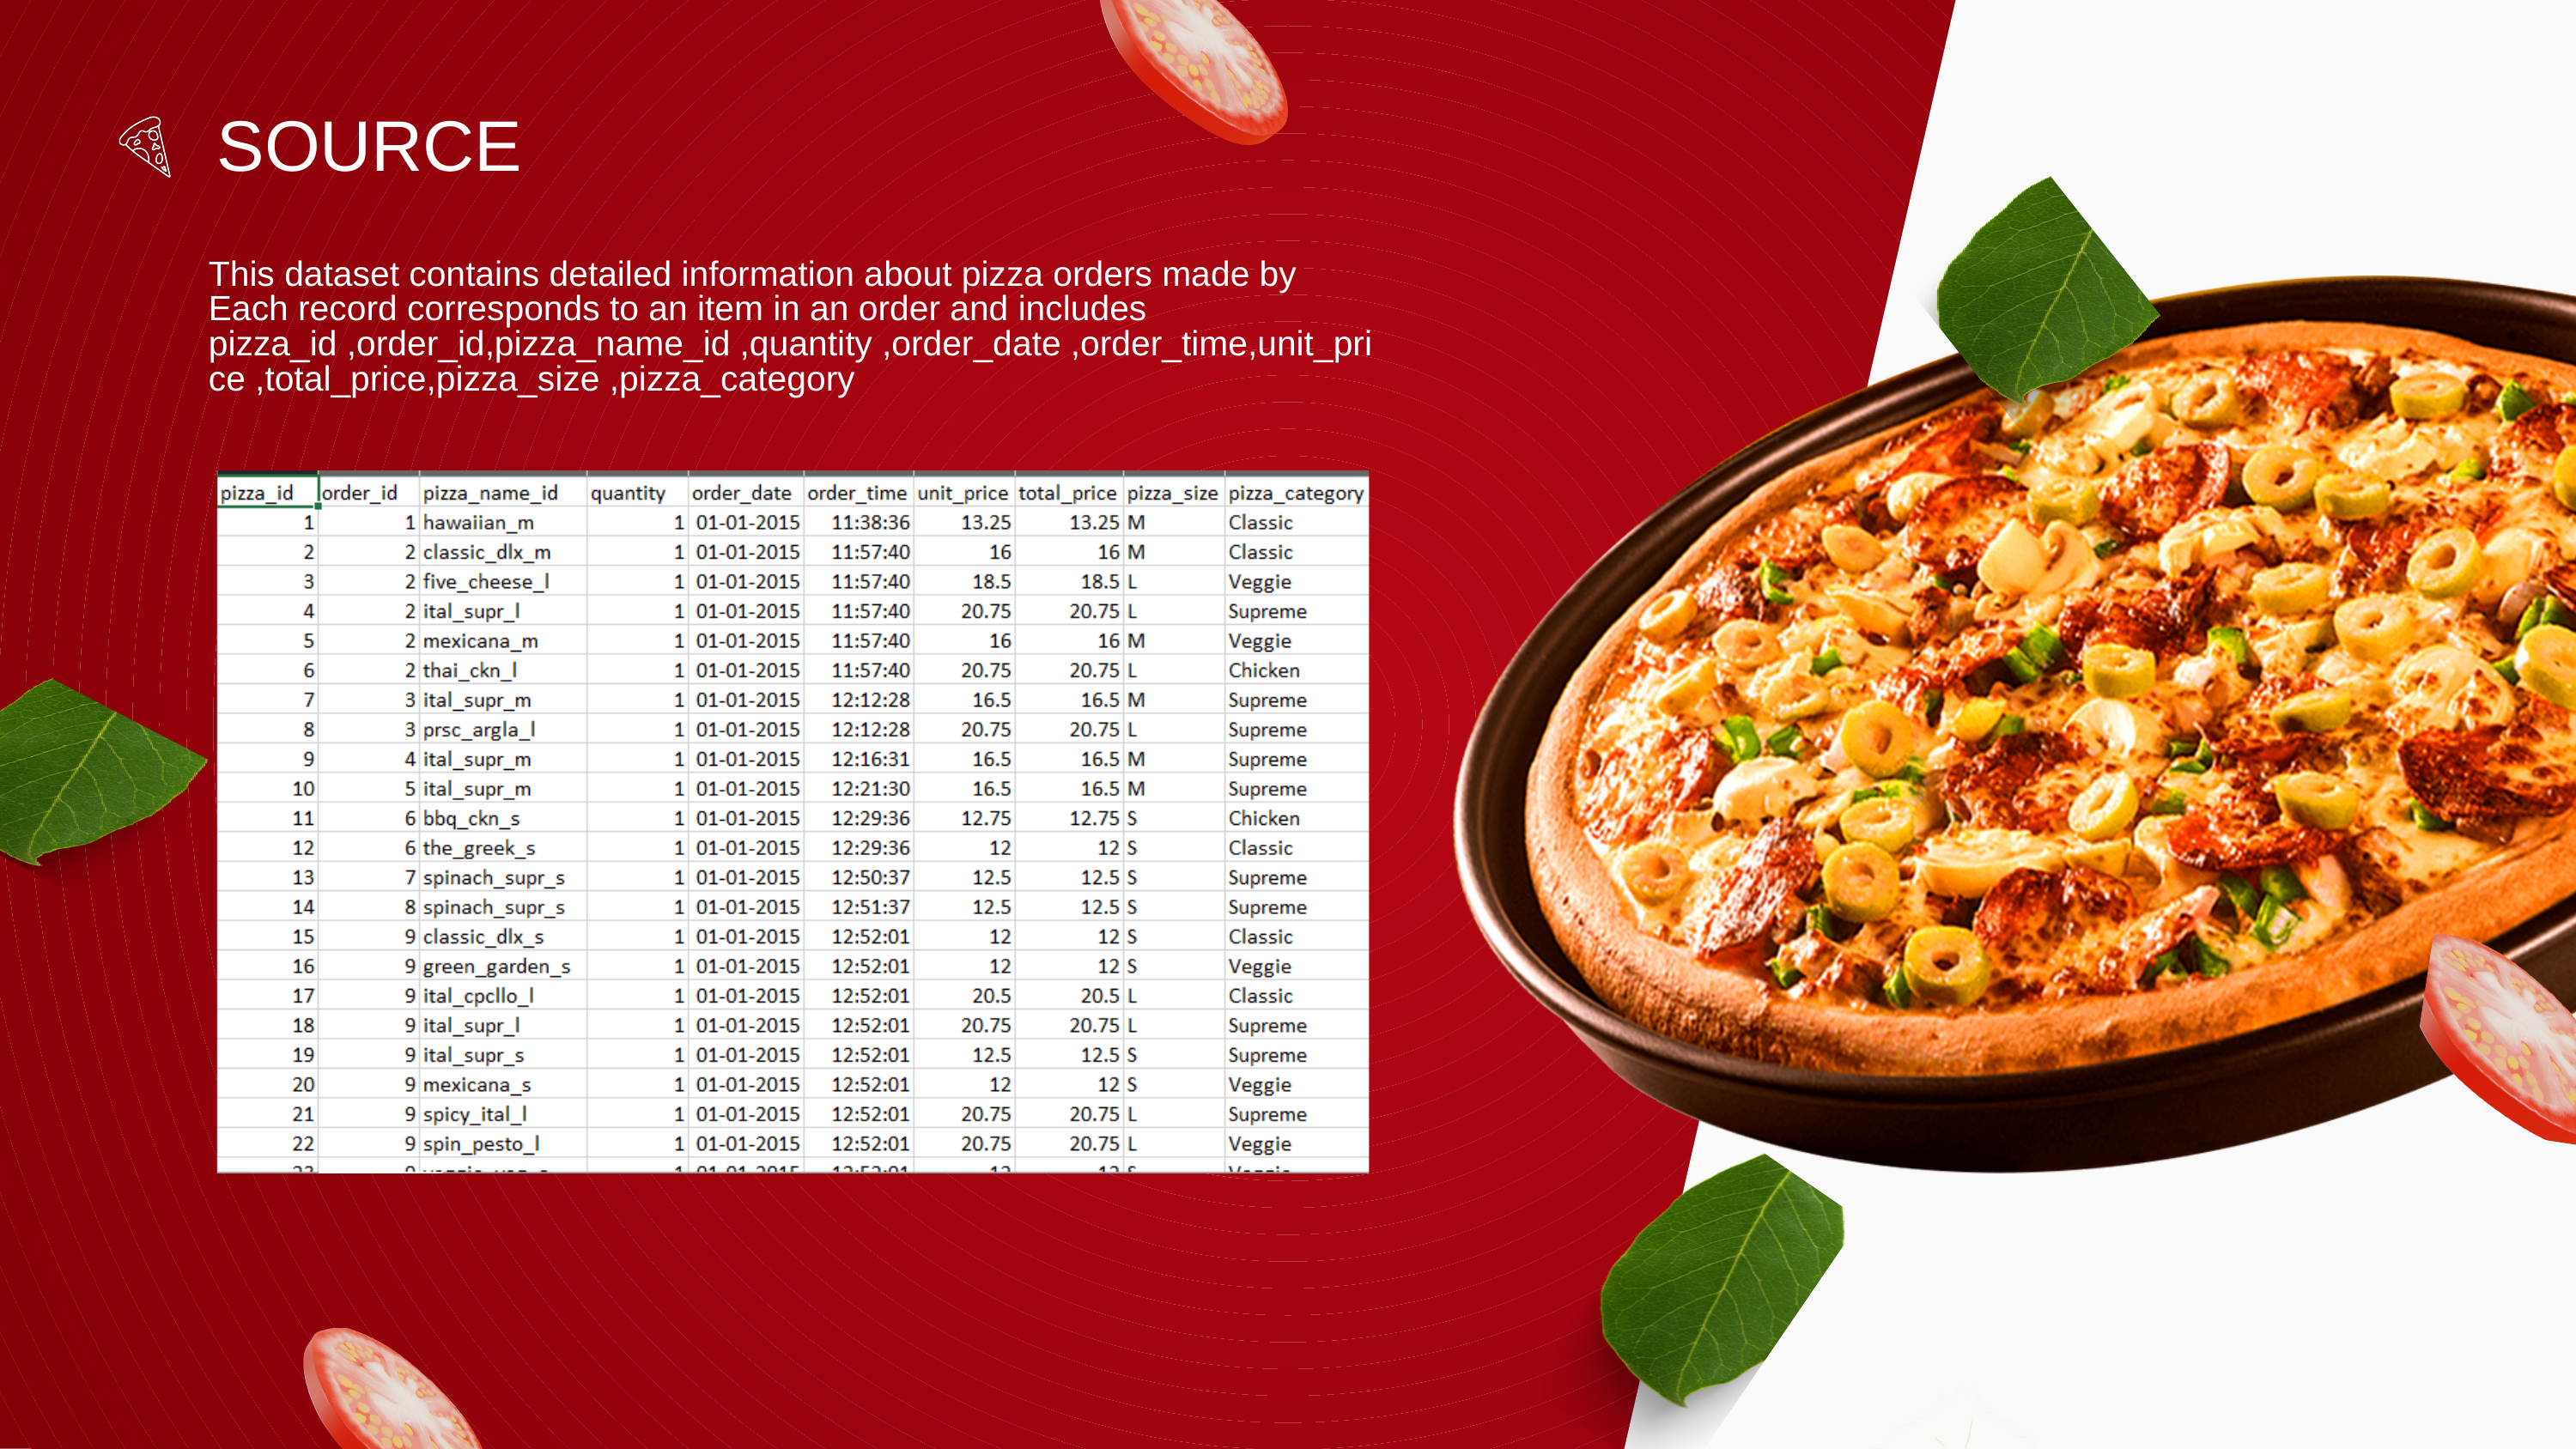

SOURCE

This dataset contains detailed information about pizza orders made by  Each record corresponds to an item in an order and includes  pizza_id ,order_id,pizza_name_id ,quantity ,order_date ,order_time,unit_price ,total_price,pizza_size ,pizza_category